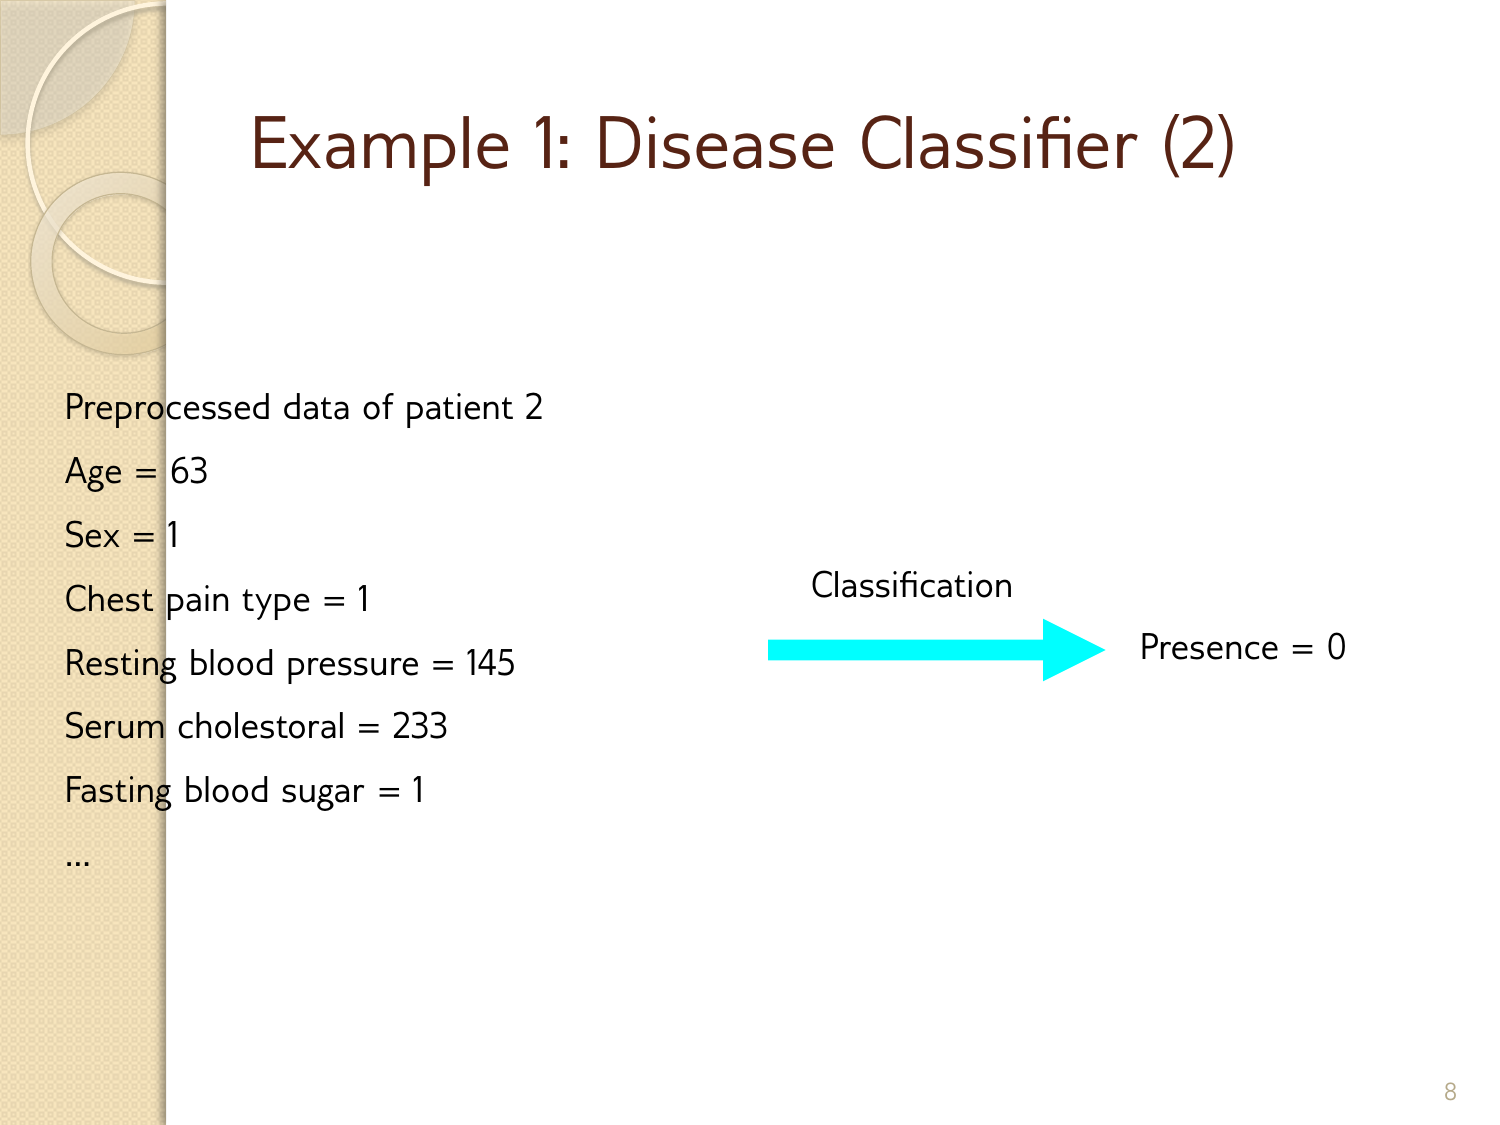

# Example 1: Disease Classifier (2)
Preprocessed data of patient 2
Age = 63
Sex = 1
Chest pain type = 1
Resting blood pressure = 145
Serum cholestoral = 233
Fasting blood sugar = 1
…
Classification
Presence = 0

8